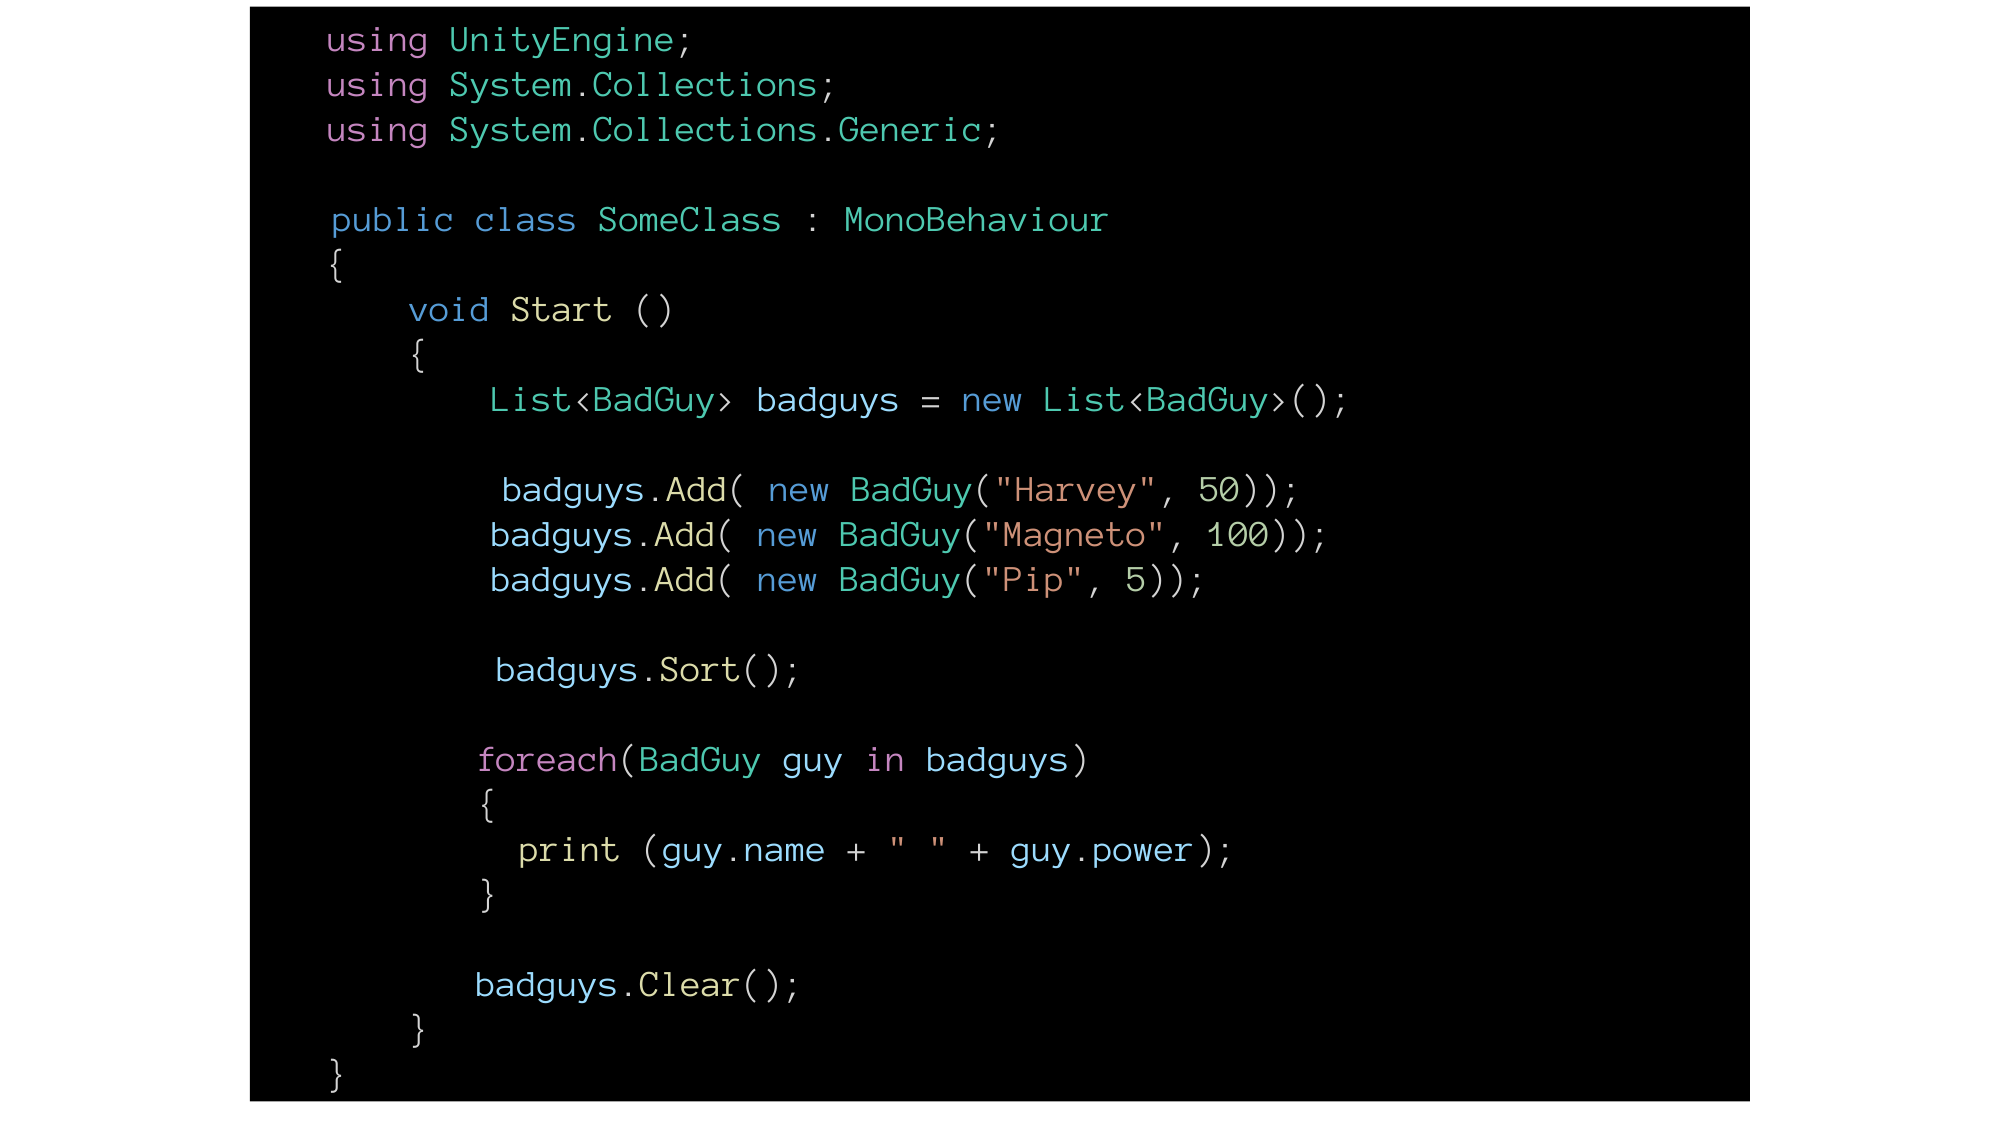

using UnityEngine;
using System.Collections;
using System.Collections.Generic;
   public class SomeClass : MonoBehaviour
{
    void Start ()
    {
        List<BadGuy> badguys = new List<BadGuy>();
      	    badguys.Add( new BadGuy("Harvey", 50));
        badguys.Add( new BadGuy("Magneto", 100));
        badguys.Add( new BadGuy("Pip", 5));
           badguys.Sort();
          foreach(BadGuy guy in badguys)
      {
        print (guy.name + " " + guy.power);
      }
          badguys.Clear();
    }
}